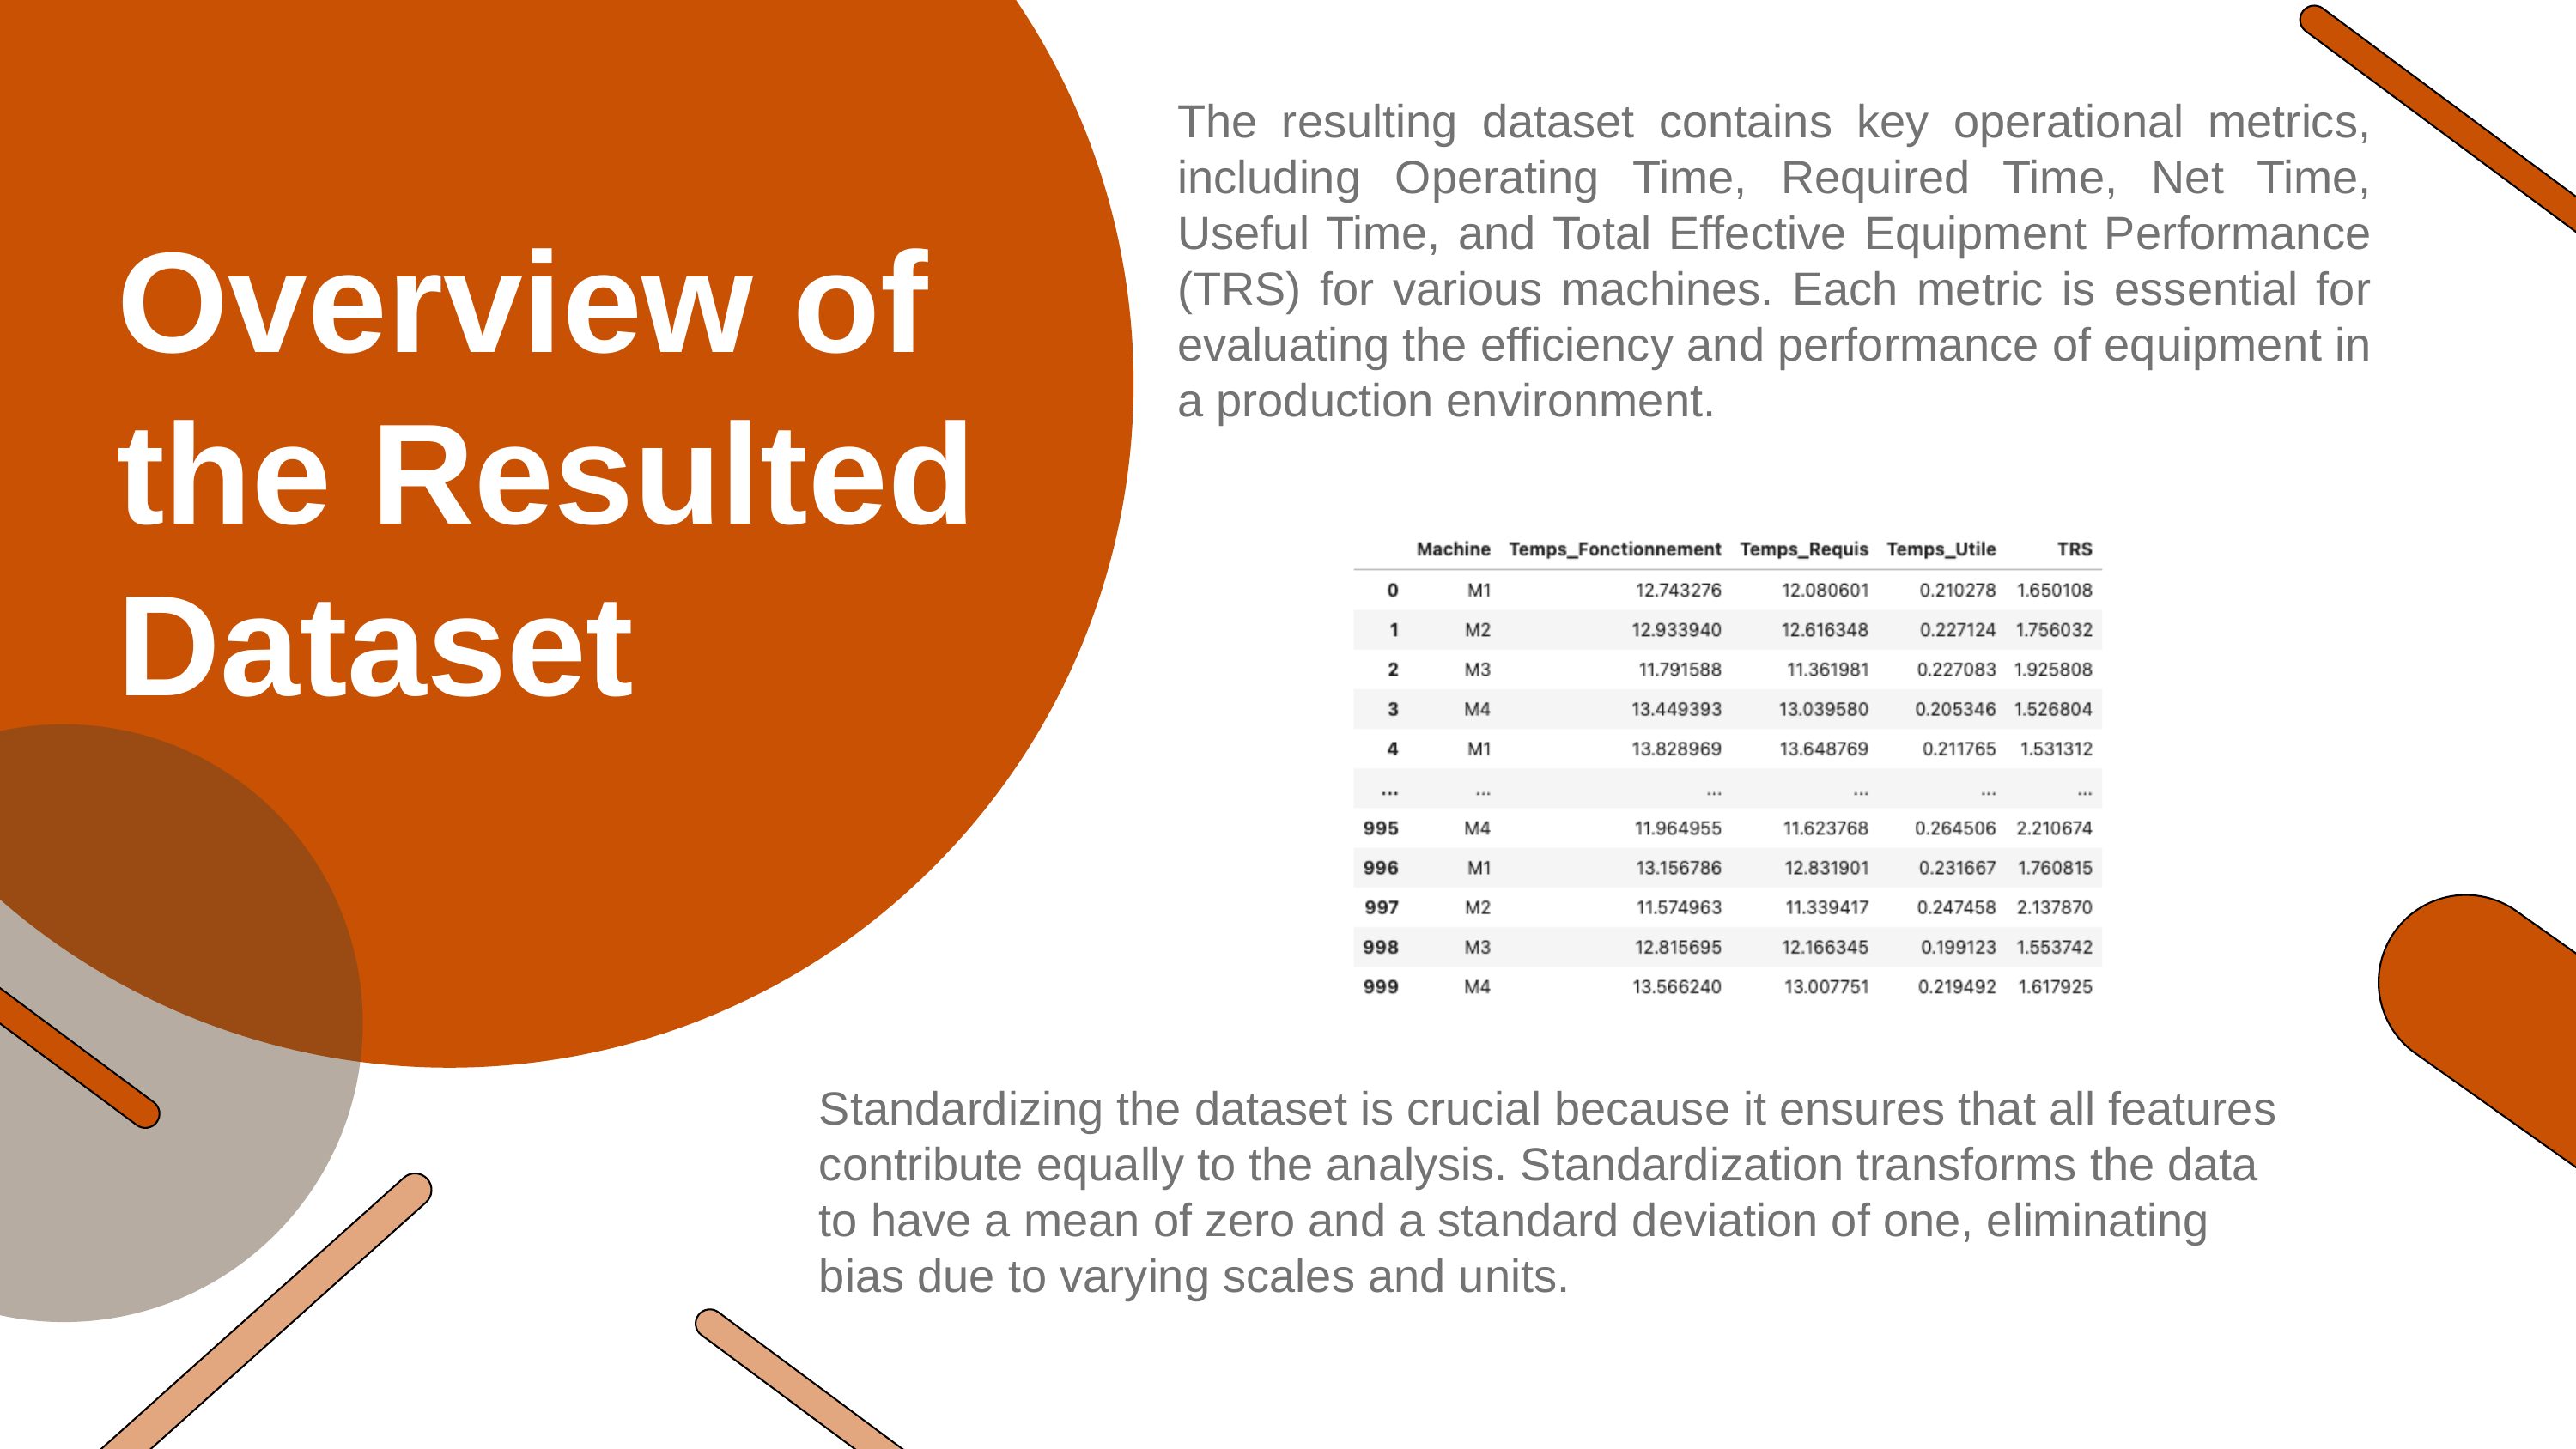

The resulting dataset contains key operational metrics, including Operating Time, Required Time, Net Time, Useful Time, and Total Effective Equipment Performance (TRS) for various machines. Each metric is essential for evaluating the efficiency and performance of equipment in a production environment.

Overview of the Resulted
Dataset

Standardizing the dataset is crucial because it ensures that all features contribute equally to the analysis. Standardization transforms the data to have a mean of zero and a standard deviation of one, eliminating bias due to varying scales and units.